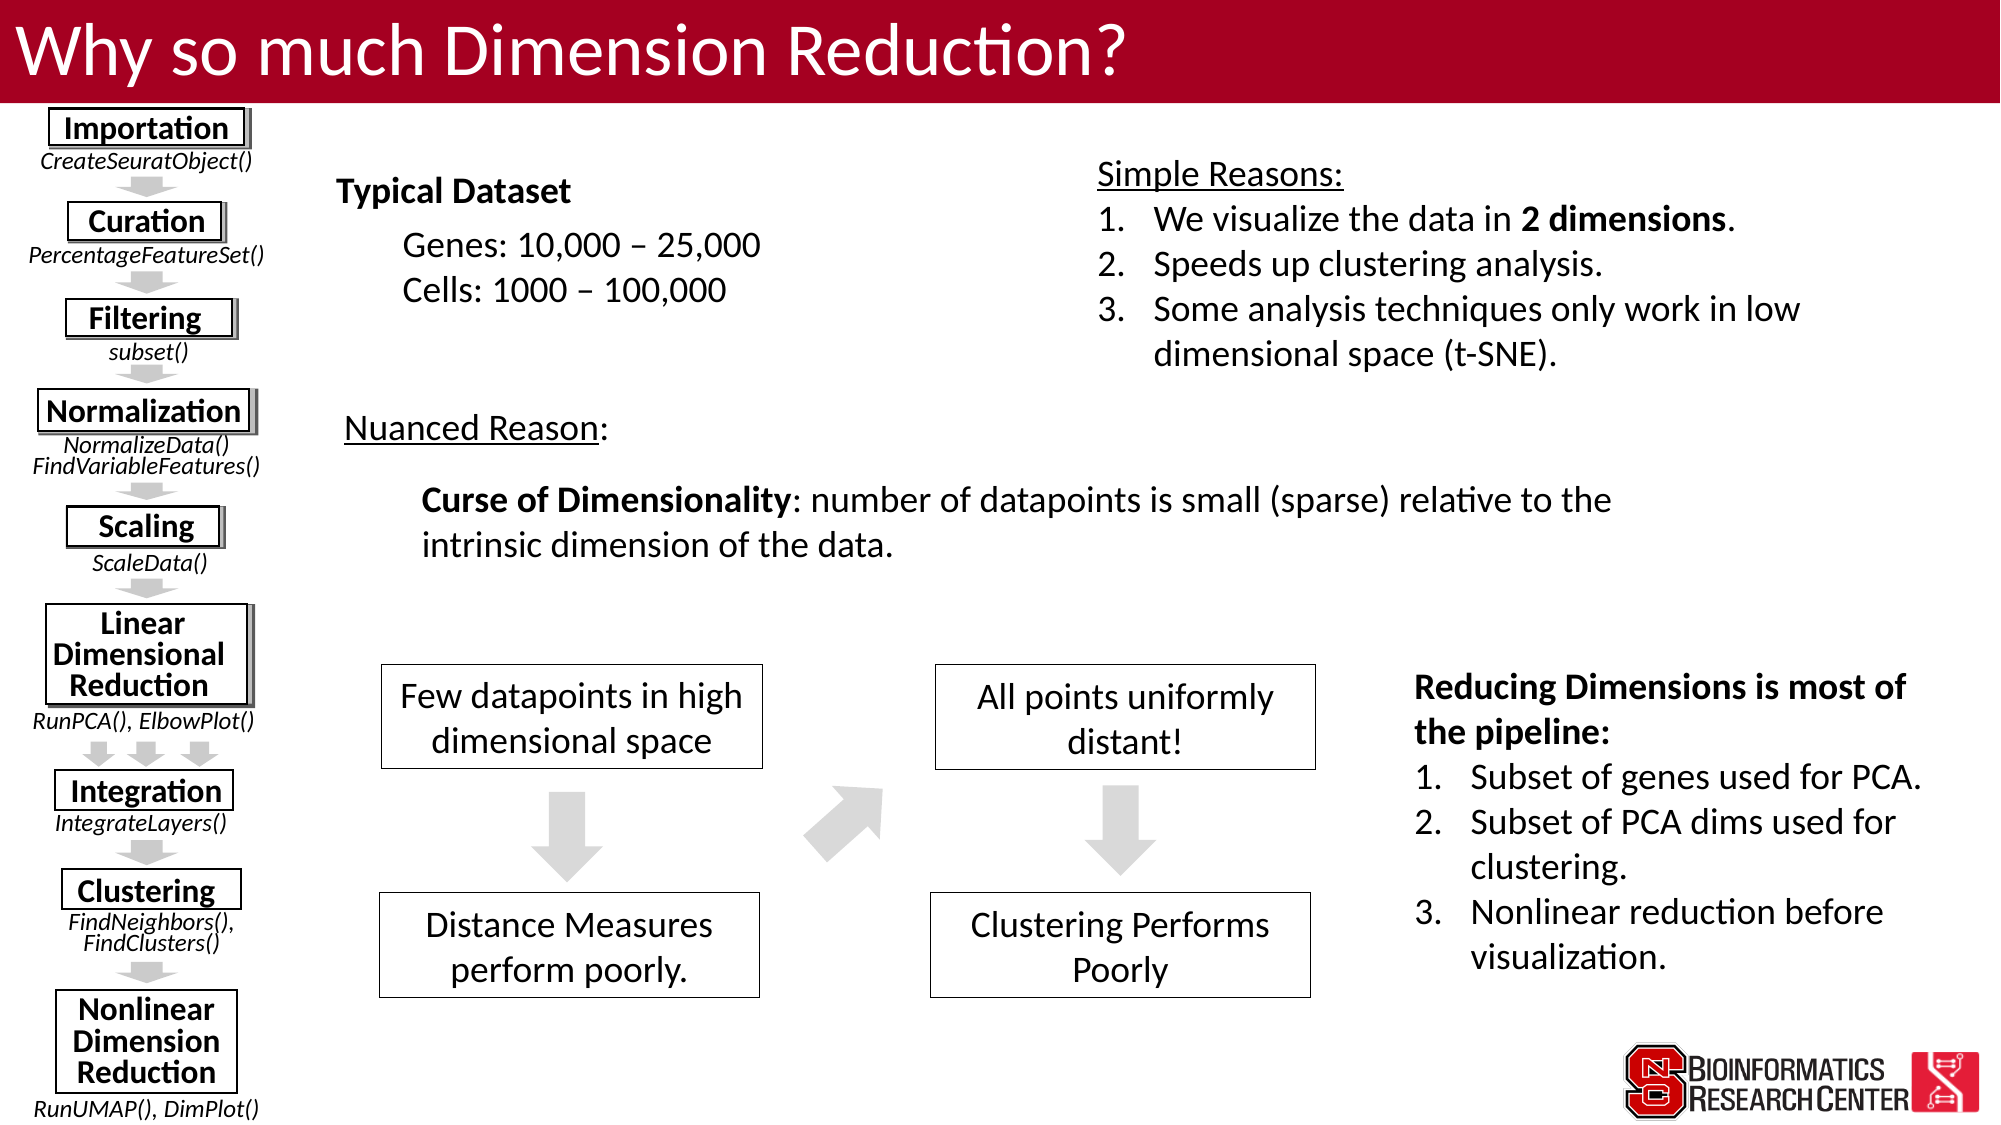

# Why so much Dimension Reduction?
Simple Reasons:
We visualize the data in 2 dimensions.
Speeds up clustering analysis.
Some analysis techniques only work in low dimensional space (t-SNE).
Typical Dataset
Genes: 10,000 – 25,000
Cells: 1000 – 100,000
Nuanced Reason:
Curse of Dimensionality: number of datapoints is small (sparse) relative to the intrinsic dimension of the data.
Reducing Dimensions is most of the pipeline:
Subset of genes used for PCA.
Subset of PCA dims used for clustering.
Nonlinear reduction before visualization.
Few datapoints in high dimensional space
All points uniformly distant!

Clustering Performs Poorly
Distance Measures perform poorly.